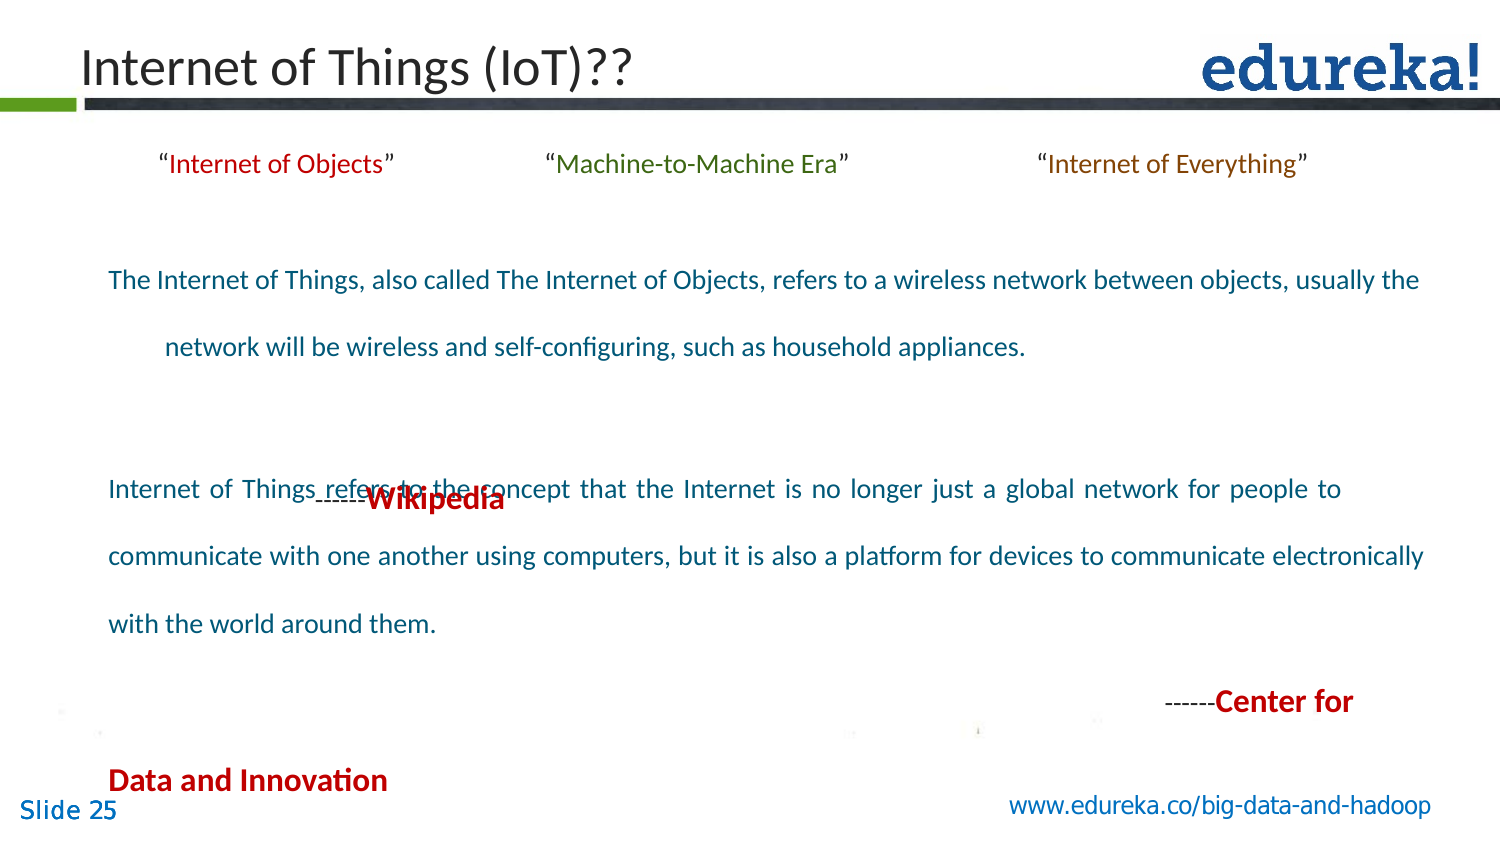

Internet of Things (IoT)??
“Internet of Objects”
“Machine-to-Machine Era”
“Internet of Everything”
The Internet of Things, also called The Internet of Objects, refers to a wireless network between objects, usually the network will be wireless and self-configuring, such as household appliances.
                                                              							------Wikipedia

Internet of Things refers to the concept that the Internet is no longer just a global network for people to          communicate with one another using computers, but it is also a platform for devices to communicate electronically with the world around them.
						                         ------Center for Data and Innovation